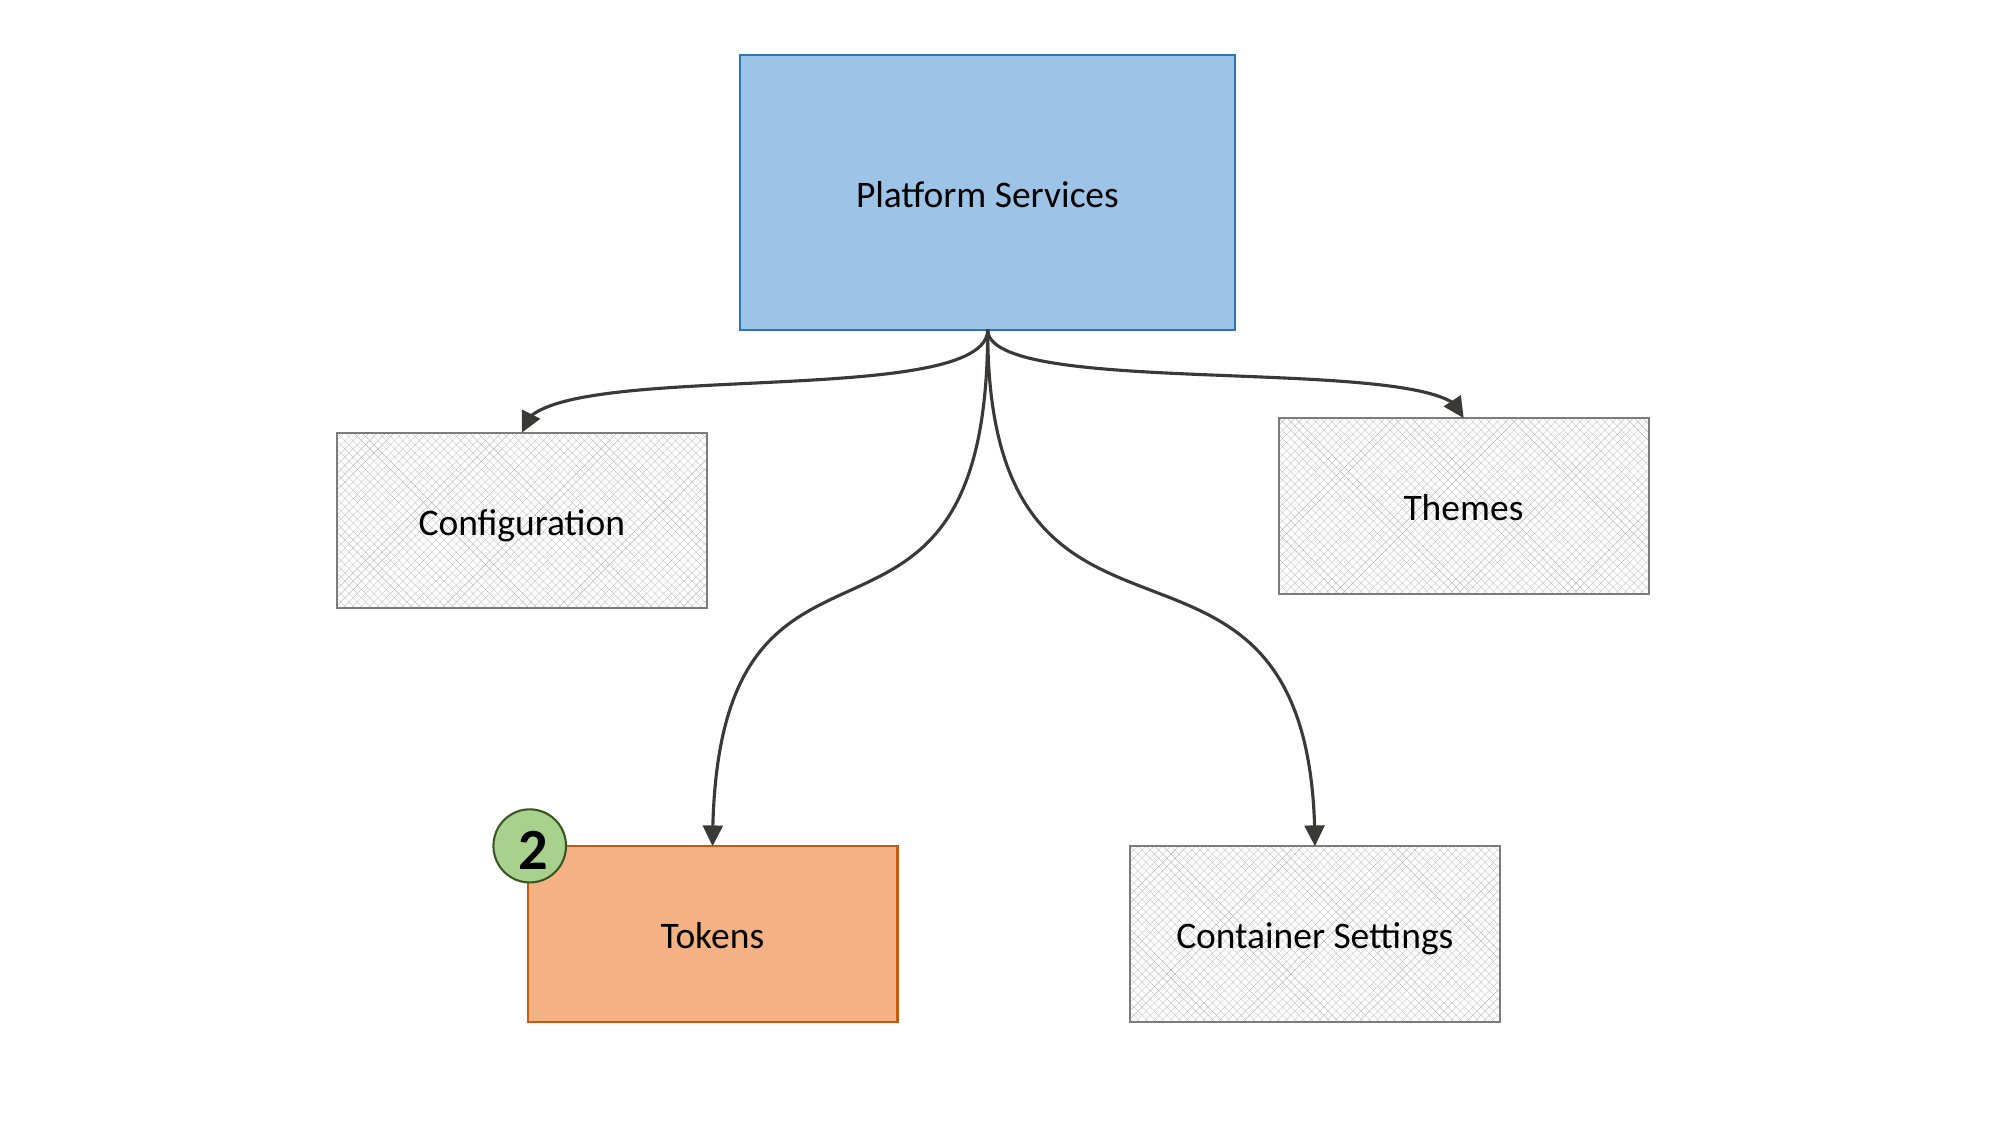

Platform Services
Themes
Configuration
2
Tokens
Container Settings